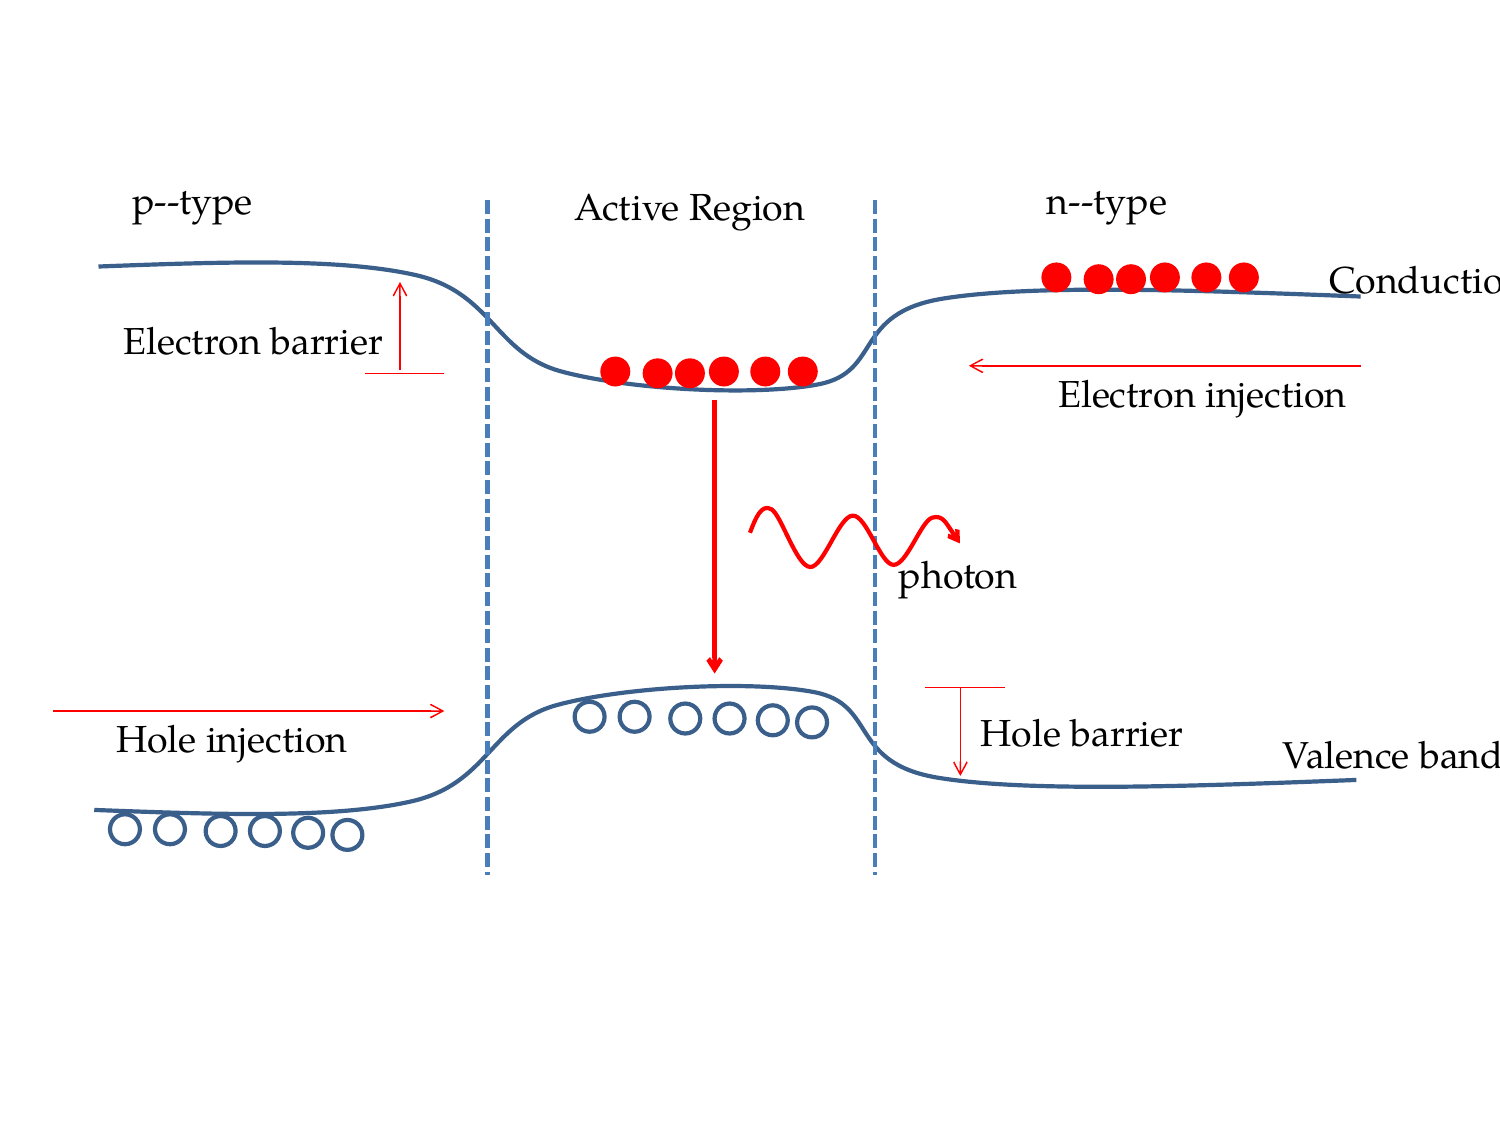

p--type
n--type
Active Region
Conduction band

Electron barrier

Electron injection

photon

Hole barrier

Hole injection
Valence band